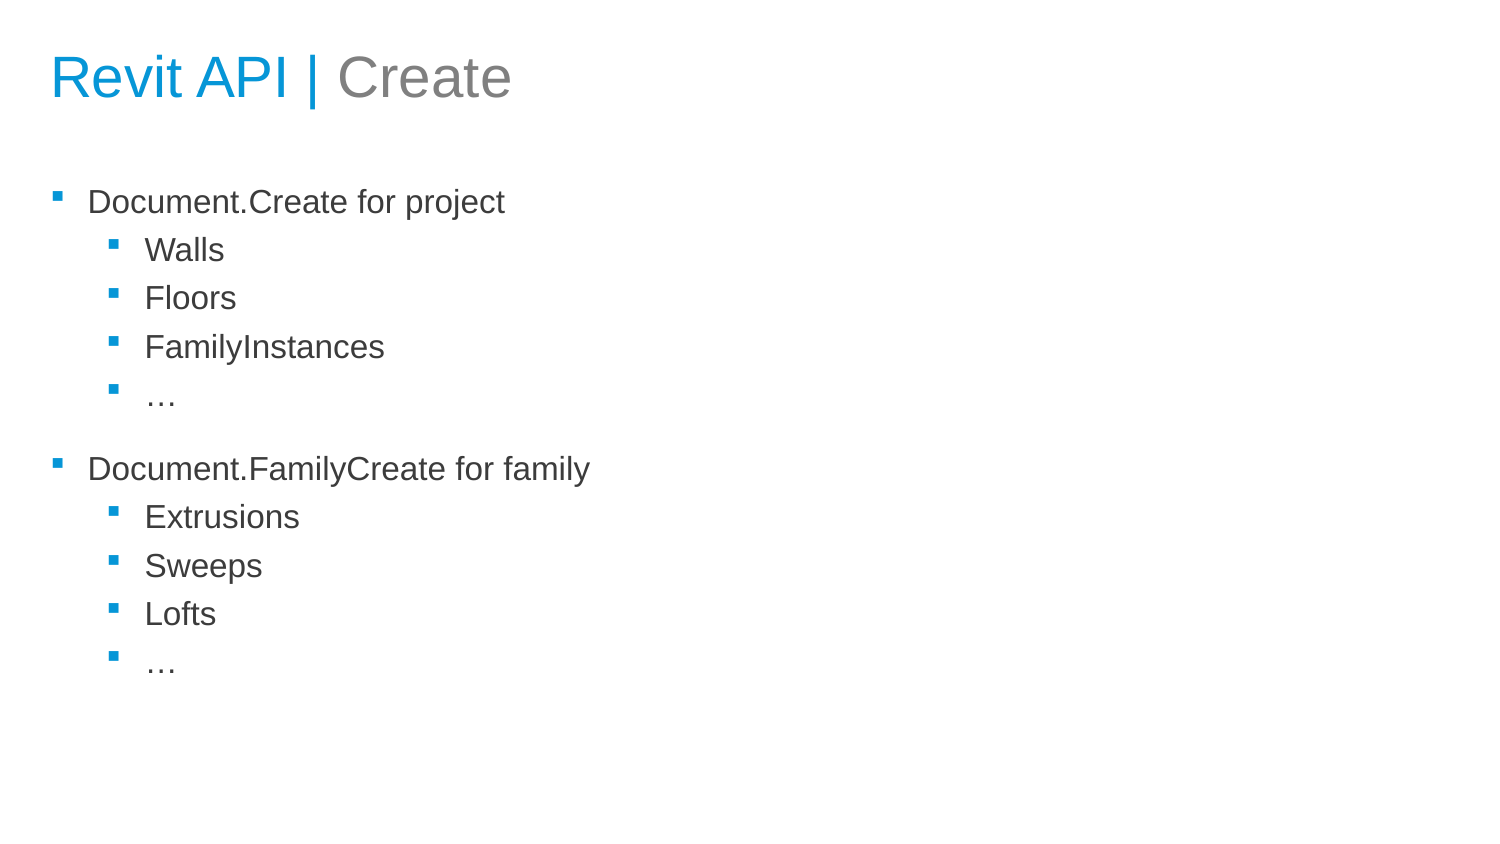

# Revit API | Create

Document.Create for project
Walls
Floors
FamilyInstances
…
Document.FamilyCreate for family
Extrusions
Sweeps
Lofts
…